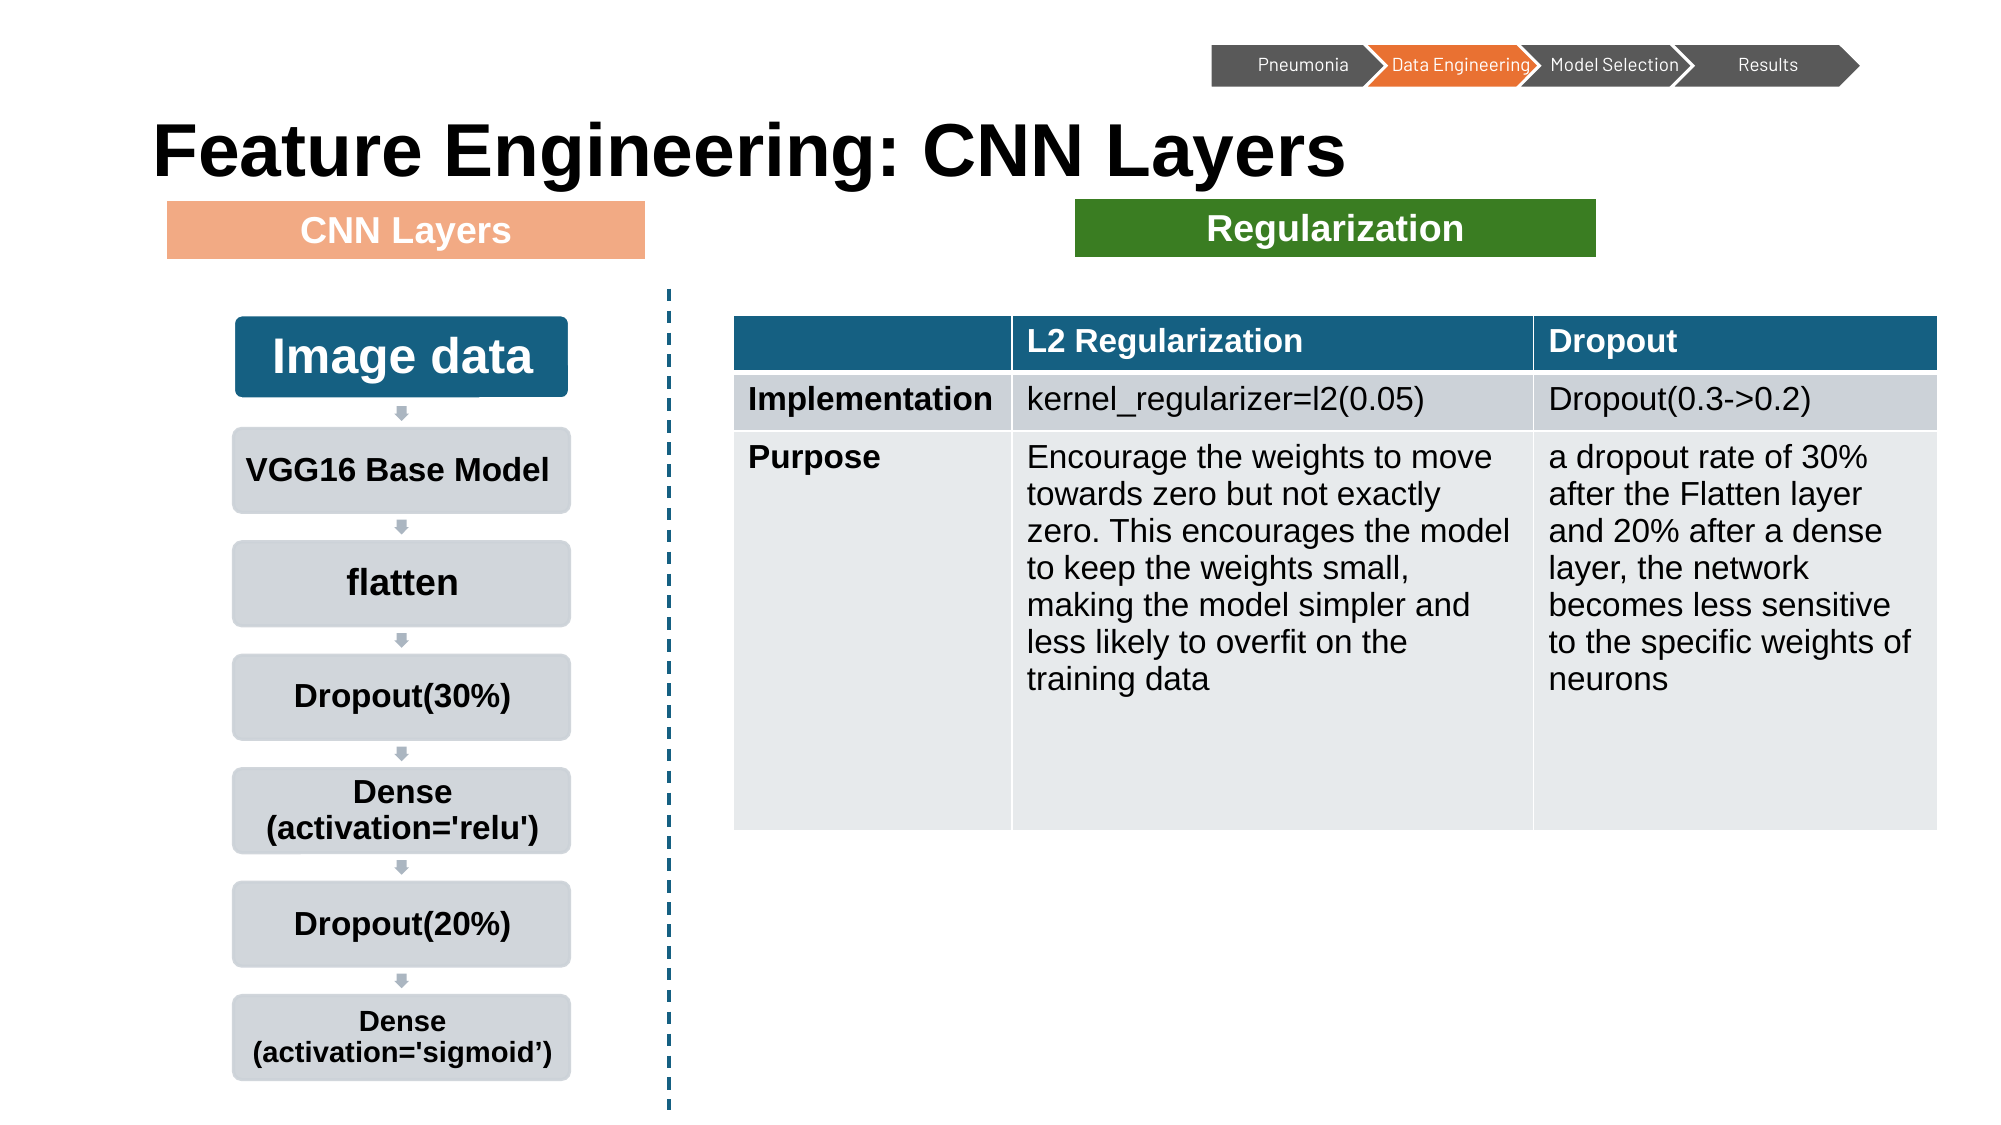

# Feature Engineering: CNN Layers
Pneumonia
Data Engineering
Model Selection
Results
| Regularization |
| --- |
| CNN Layers |
| --- |
Image data
VGG16 Base Model
flatten
Dropout(30%)
Dense
(activation='relu')
Dropout(20%)
Dense
(activation='sigmoid’)
|  | L2 Regularization | Dropout |
| --- | --- | --- |
| Implementation | kernel\_regularizer=l2(0.05) | Dropout(0.3->0.2) |
| Purpose | Encourage the weights to move towards zero but not exactly zero. This encourages the model to keep the weights small, making the model simpler and less likely to overfit on the training data | a dropout rate of 30% after the Flatten layer and 20% after a dense layer, the network becomes less sensitive to the specific weights of neurons |